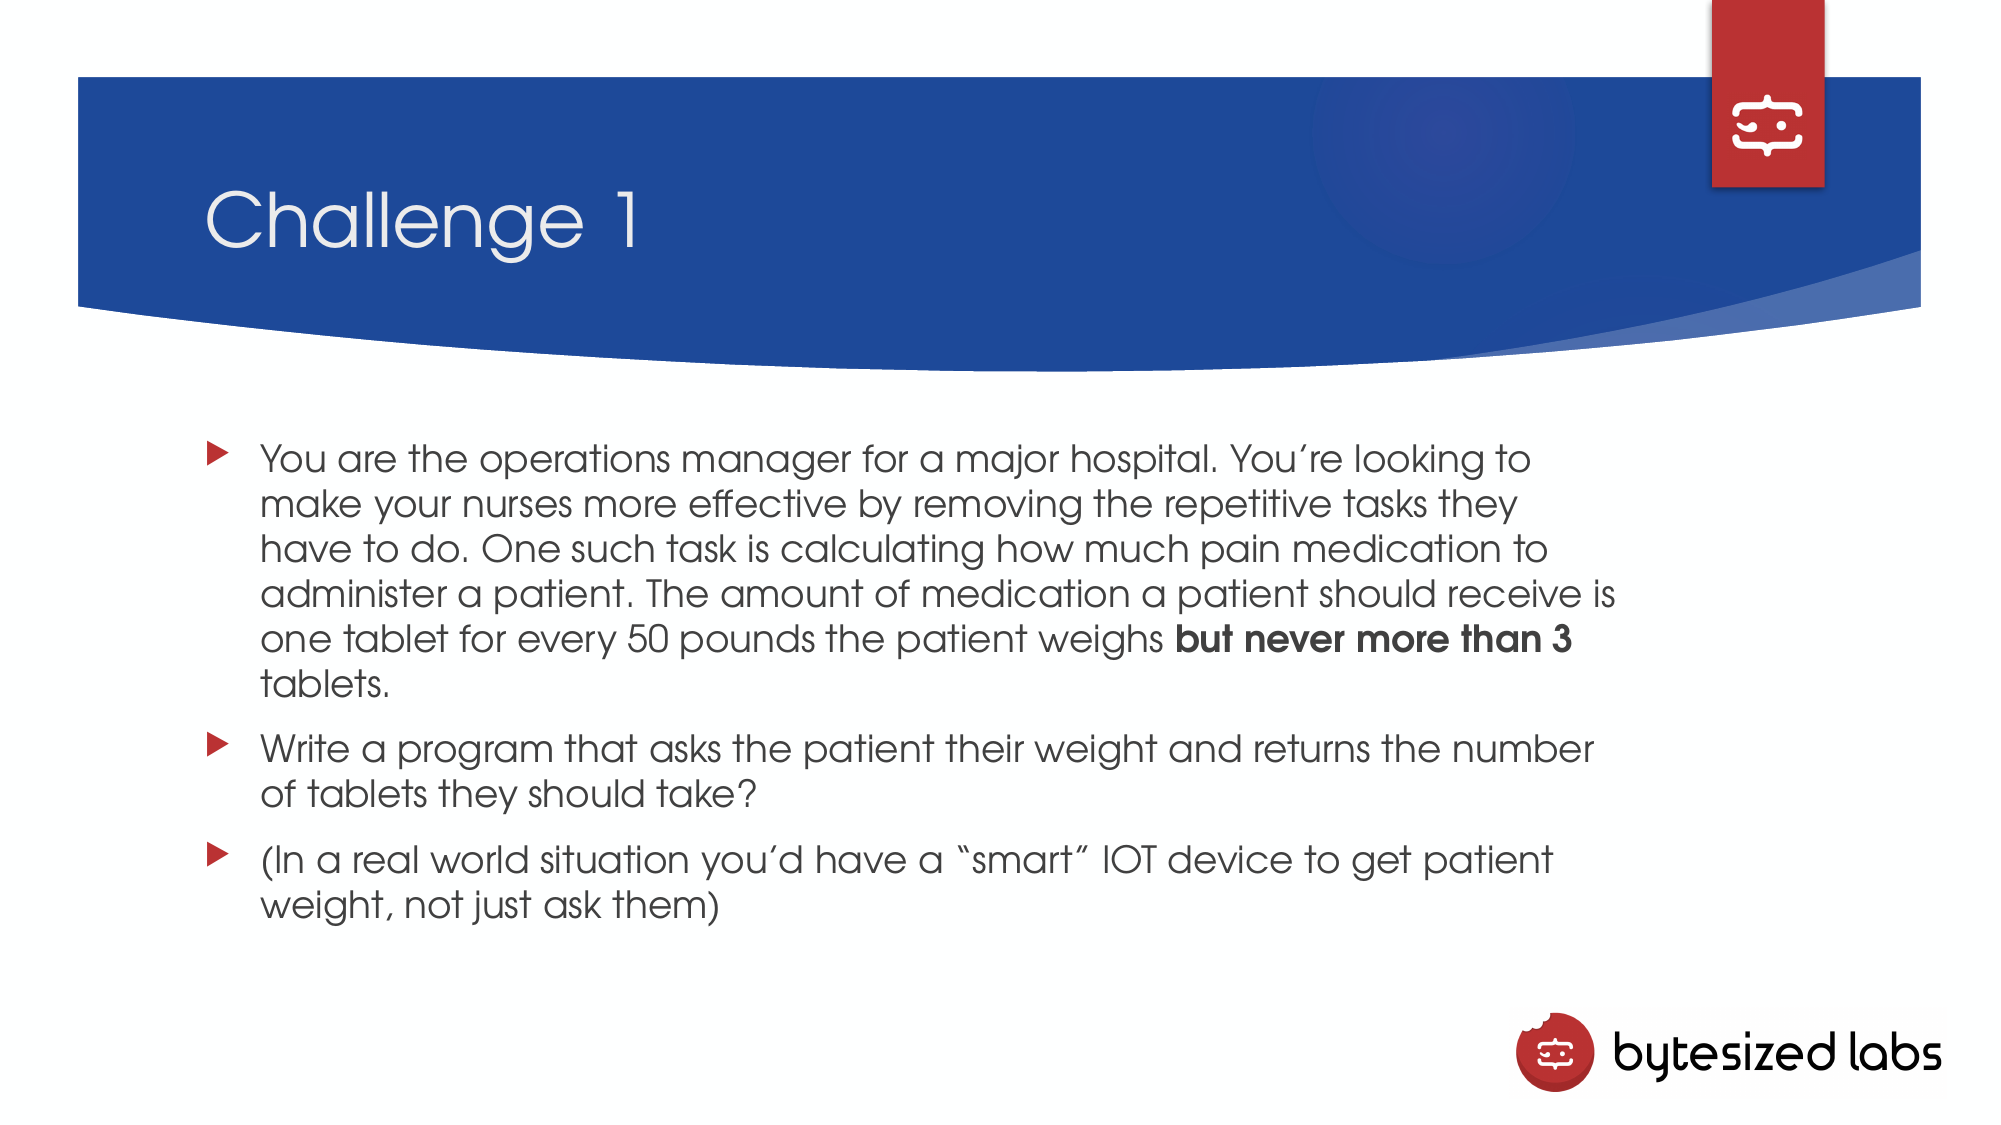

# Challenge 1
You are the operations manager for a major hospital. You’re looking to make your nurses more effective by removing the repetitive tasks they have to do. One such task is calculating how much pain medication to administer a patient. The amount of medication a patient should receive is one tablet for every 50 pounds the patient weighs but never more than 3 tablets.
Write a program that asks the patient their weight and returns the number of tablets they should take?
(In a real world situation you’d have a “smart” IOT device to get patient weight, not just ask them)